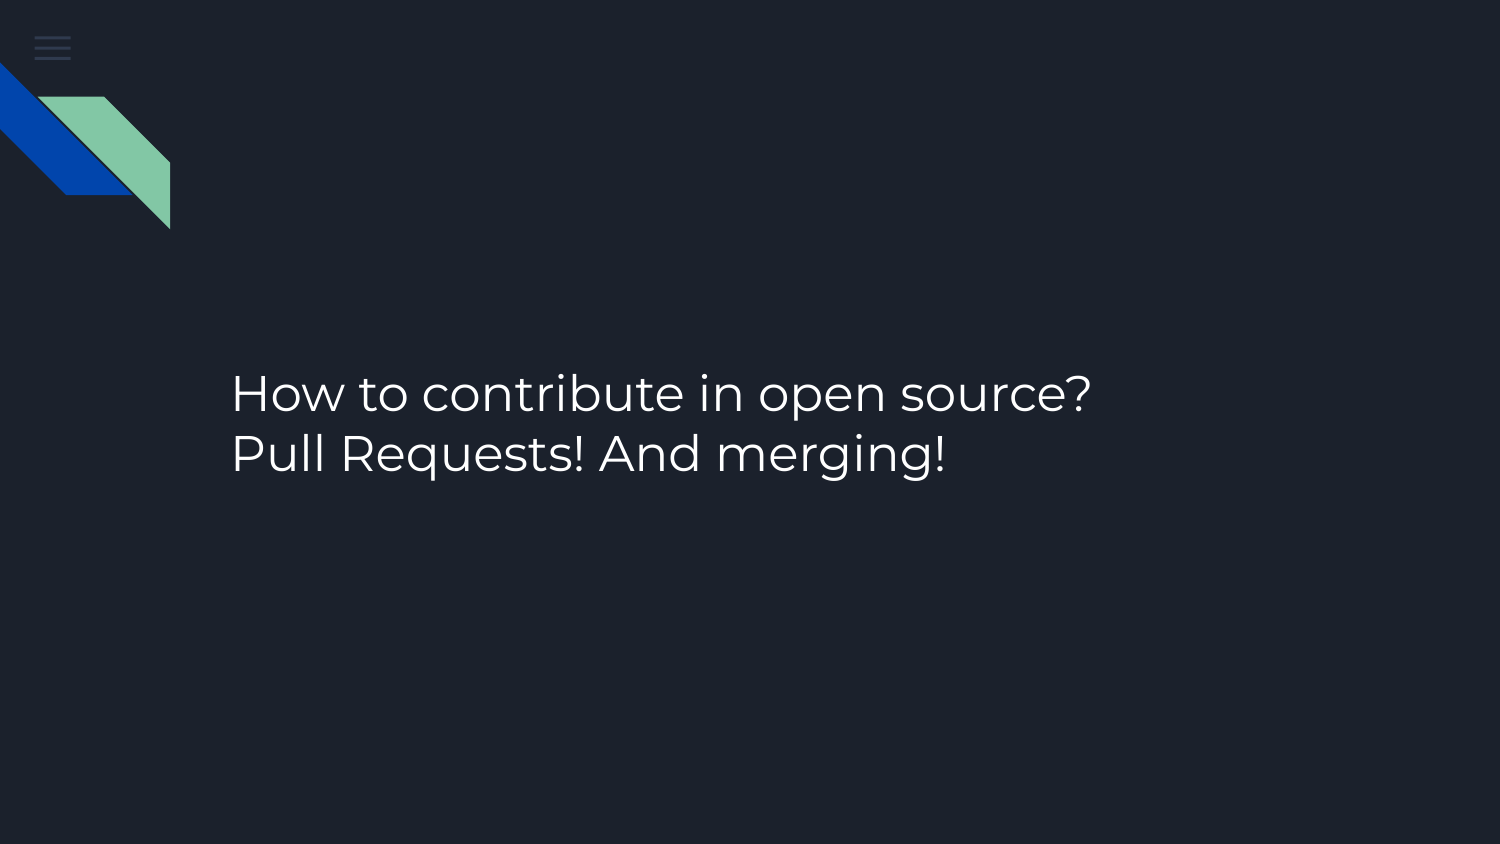

# How to contribute in open source?
Pull Requests! And merging!